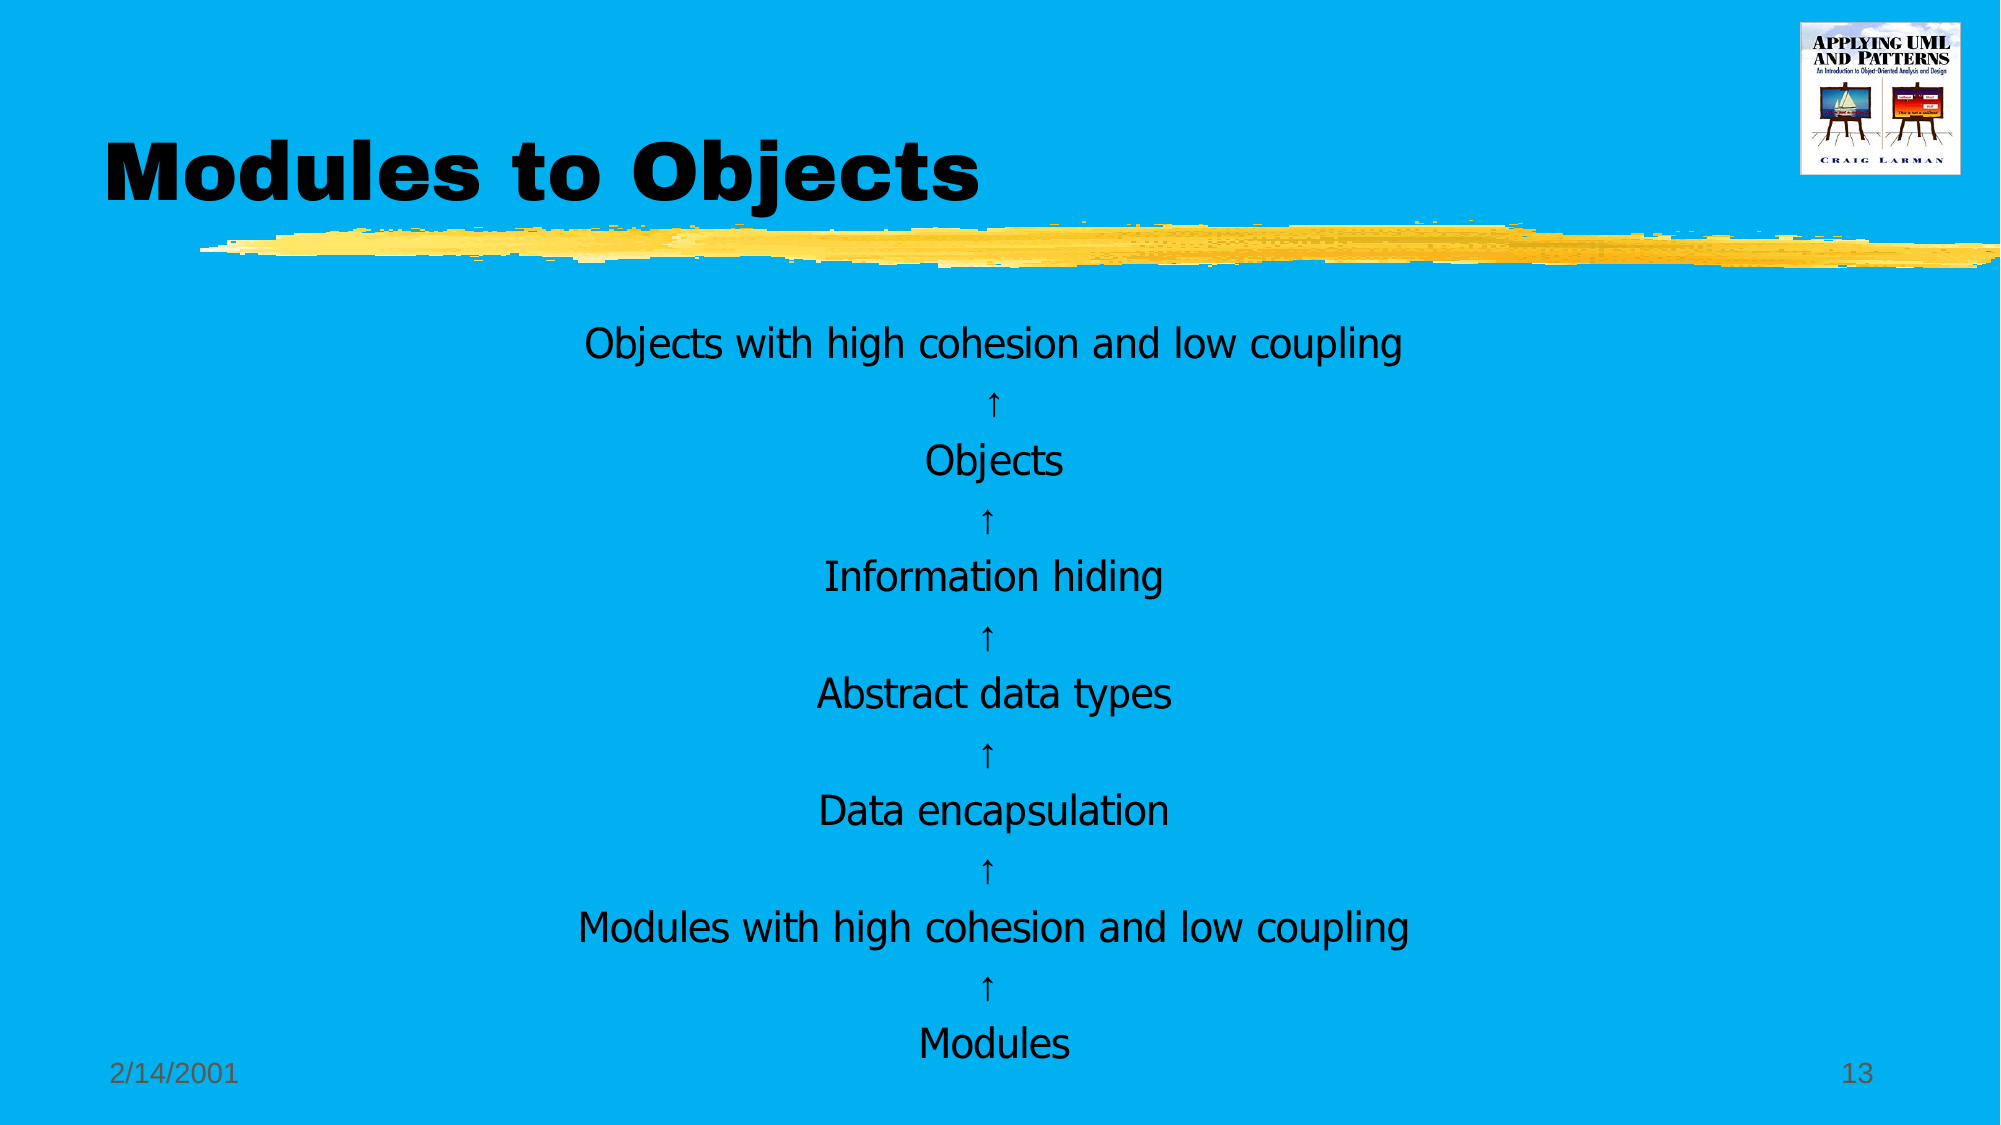

# Modules to Objects
Objects with high cohesion and low coupling
↑
Objects
↑
Information hiding
↑
Abstract data types
↑
Data encapsulation
↑
Modules with high cohesion and low coupling
↑
Modules
2/14/2001
13